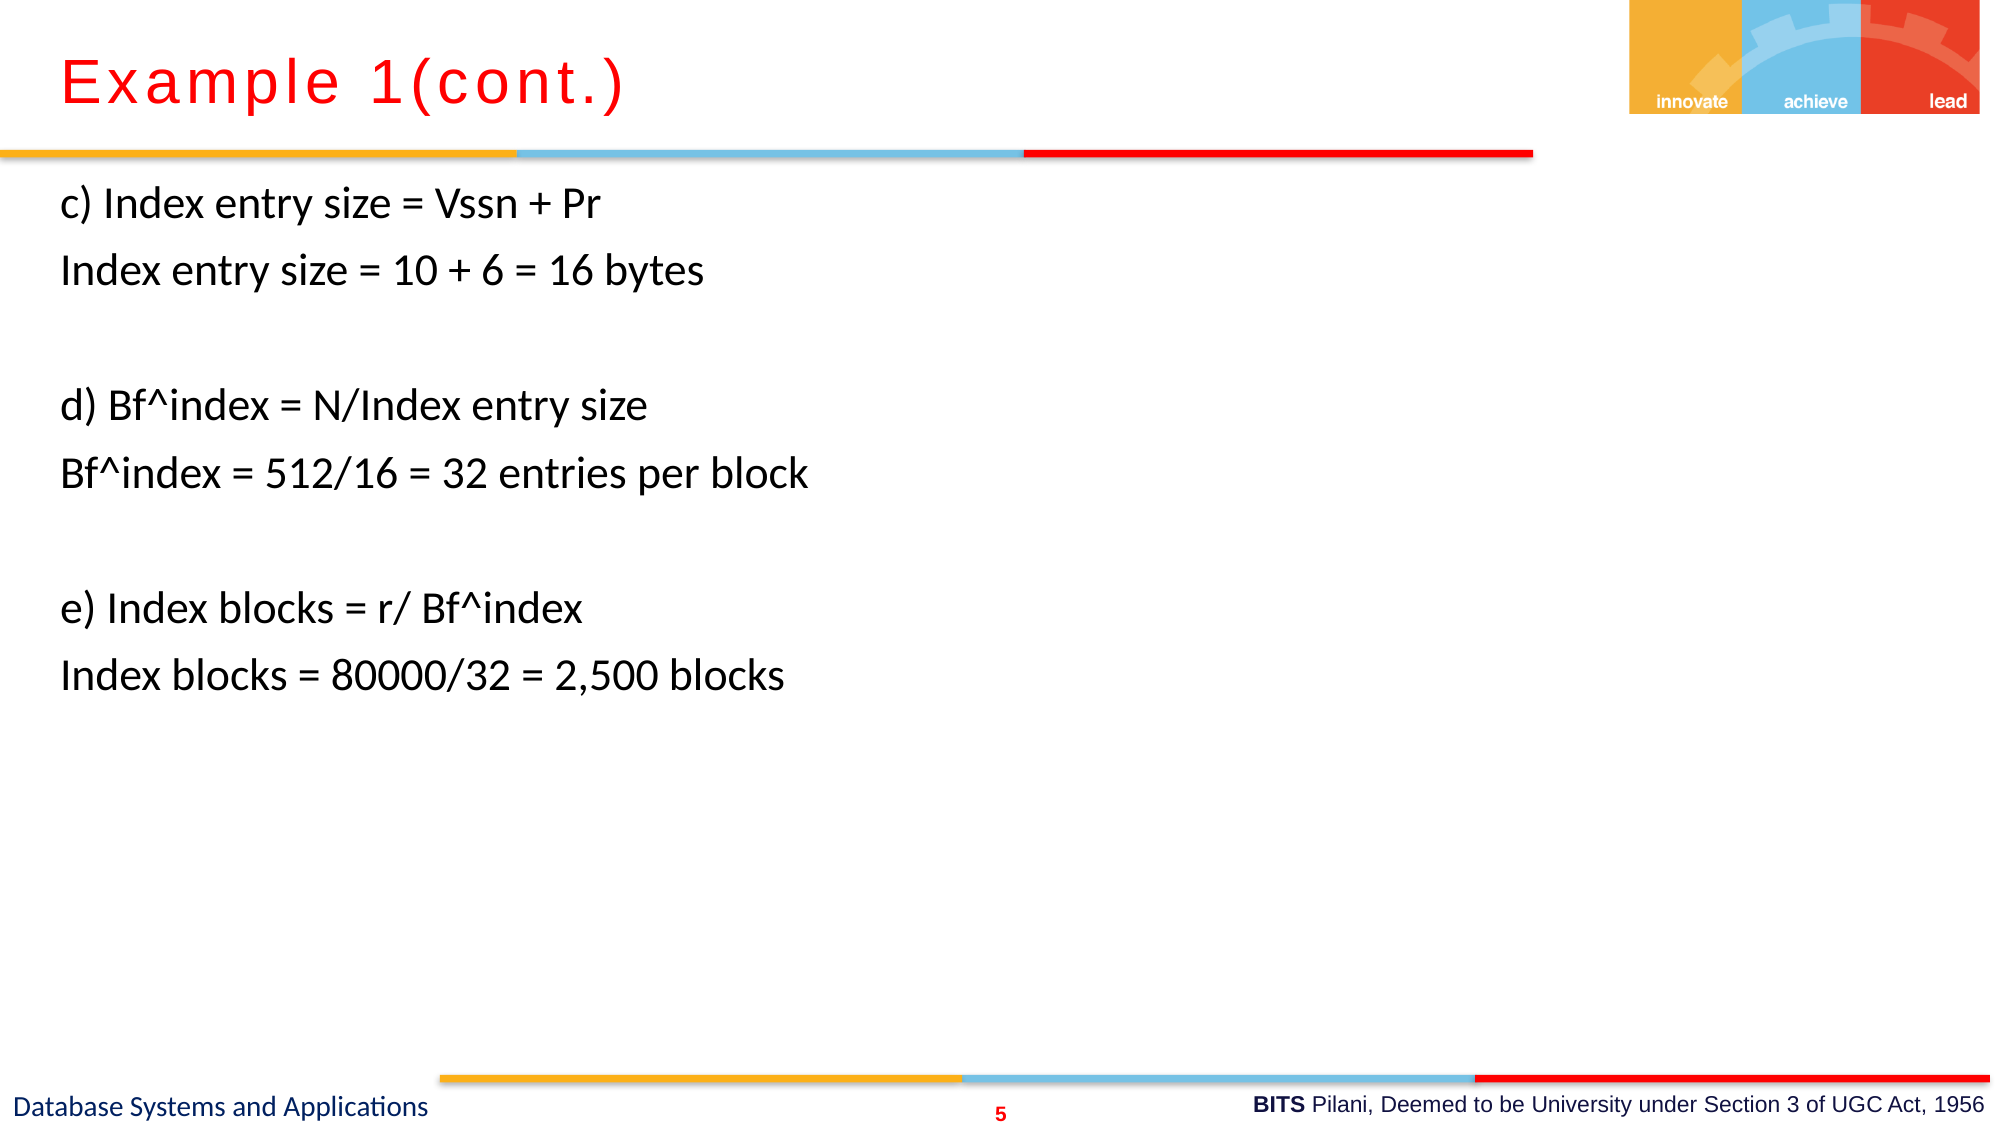

Example 1(cont.)
c) Index entry size = Vssn + Pr
Index entry size = 10 + 6 = 16 bytes

d) Bf^index = N/Index entry size
Bf^index = 512/16 = 32 entries per block

e) Index blocks = r/ Bf^index
Index blocks = 80000/32 = 2,500 blocks